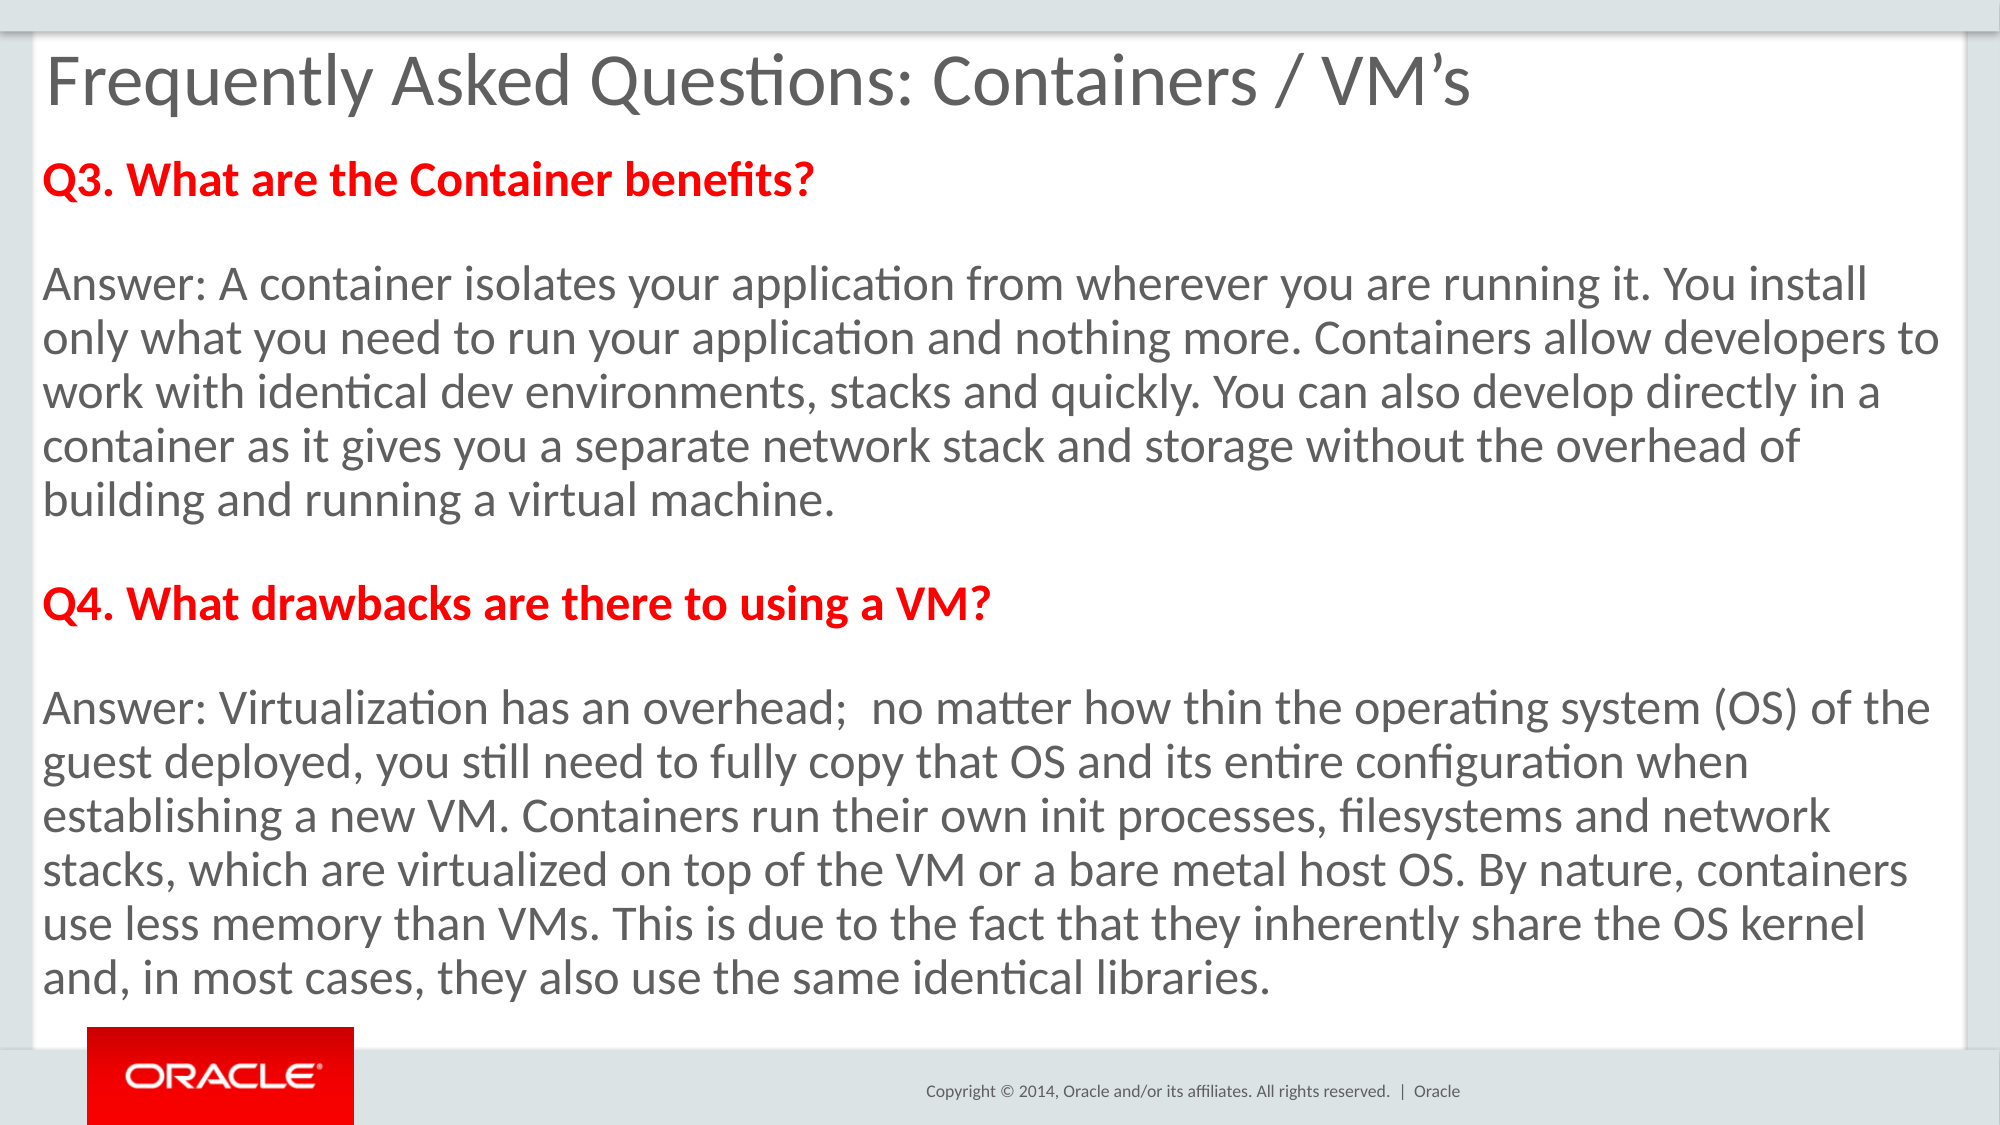

# Frequently Asked Questions: Containers / VM’s
Q3. What are the Container benefits?
Answer: A container isolates your application from wherever you are running it. You install only what you need to run your application and nothing more. Containers allow developers to work with identical dev environments, stacks and quickly. You can also develop directly in a container as it gives you a separate network stack and storage without the overhead of building and running a virtual machine.
Q4. What drawbacks are there to using a VM?
Answer: Virtualization has an overhead;  no matter how thin the operating system (OS) of the guest deployed, you still need to fully copy that OS and its entire configuration when establishing a new VM. Containers run their own init processes, filesystems and network stacks, which are virtualized on top of the VM or a bare metal host OS. By nature, containers use less memory than VMs. This is due to the fact that they inherently share the OS kernel and, in most cases, they also use the same identical libraries.

Oracle